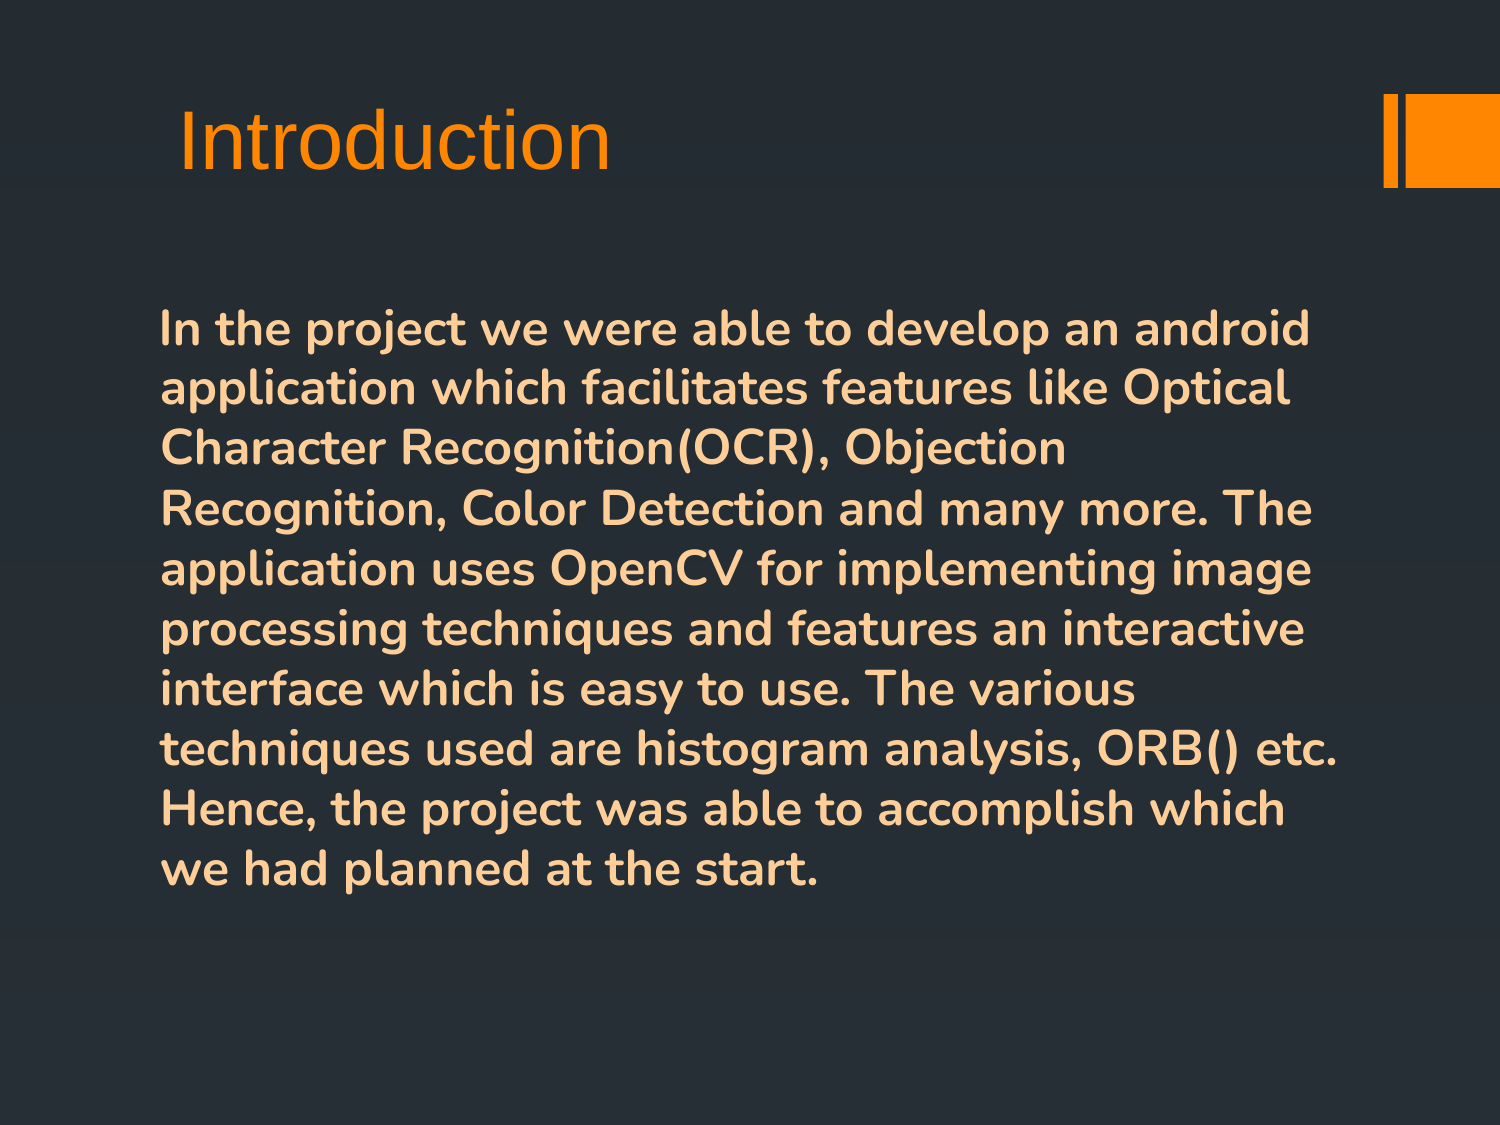

# Introduction
In the project we were able to develop an android application which facilitates features like Optical Character Recognition(OCR), Objection Recognition, Color Detection and many more. The application uses OpenCV for implementing image processing techniques and features an interactive interface which is easy to use. The various techniques used are histogram analysis, ORB() etc. Hence, the project was able to accomplish which we had planned at the start.